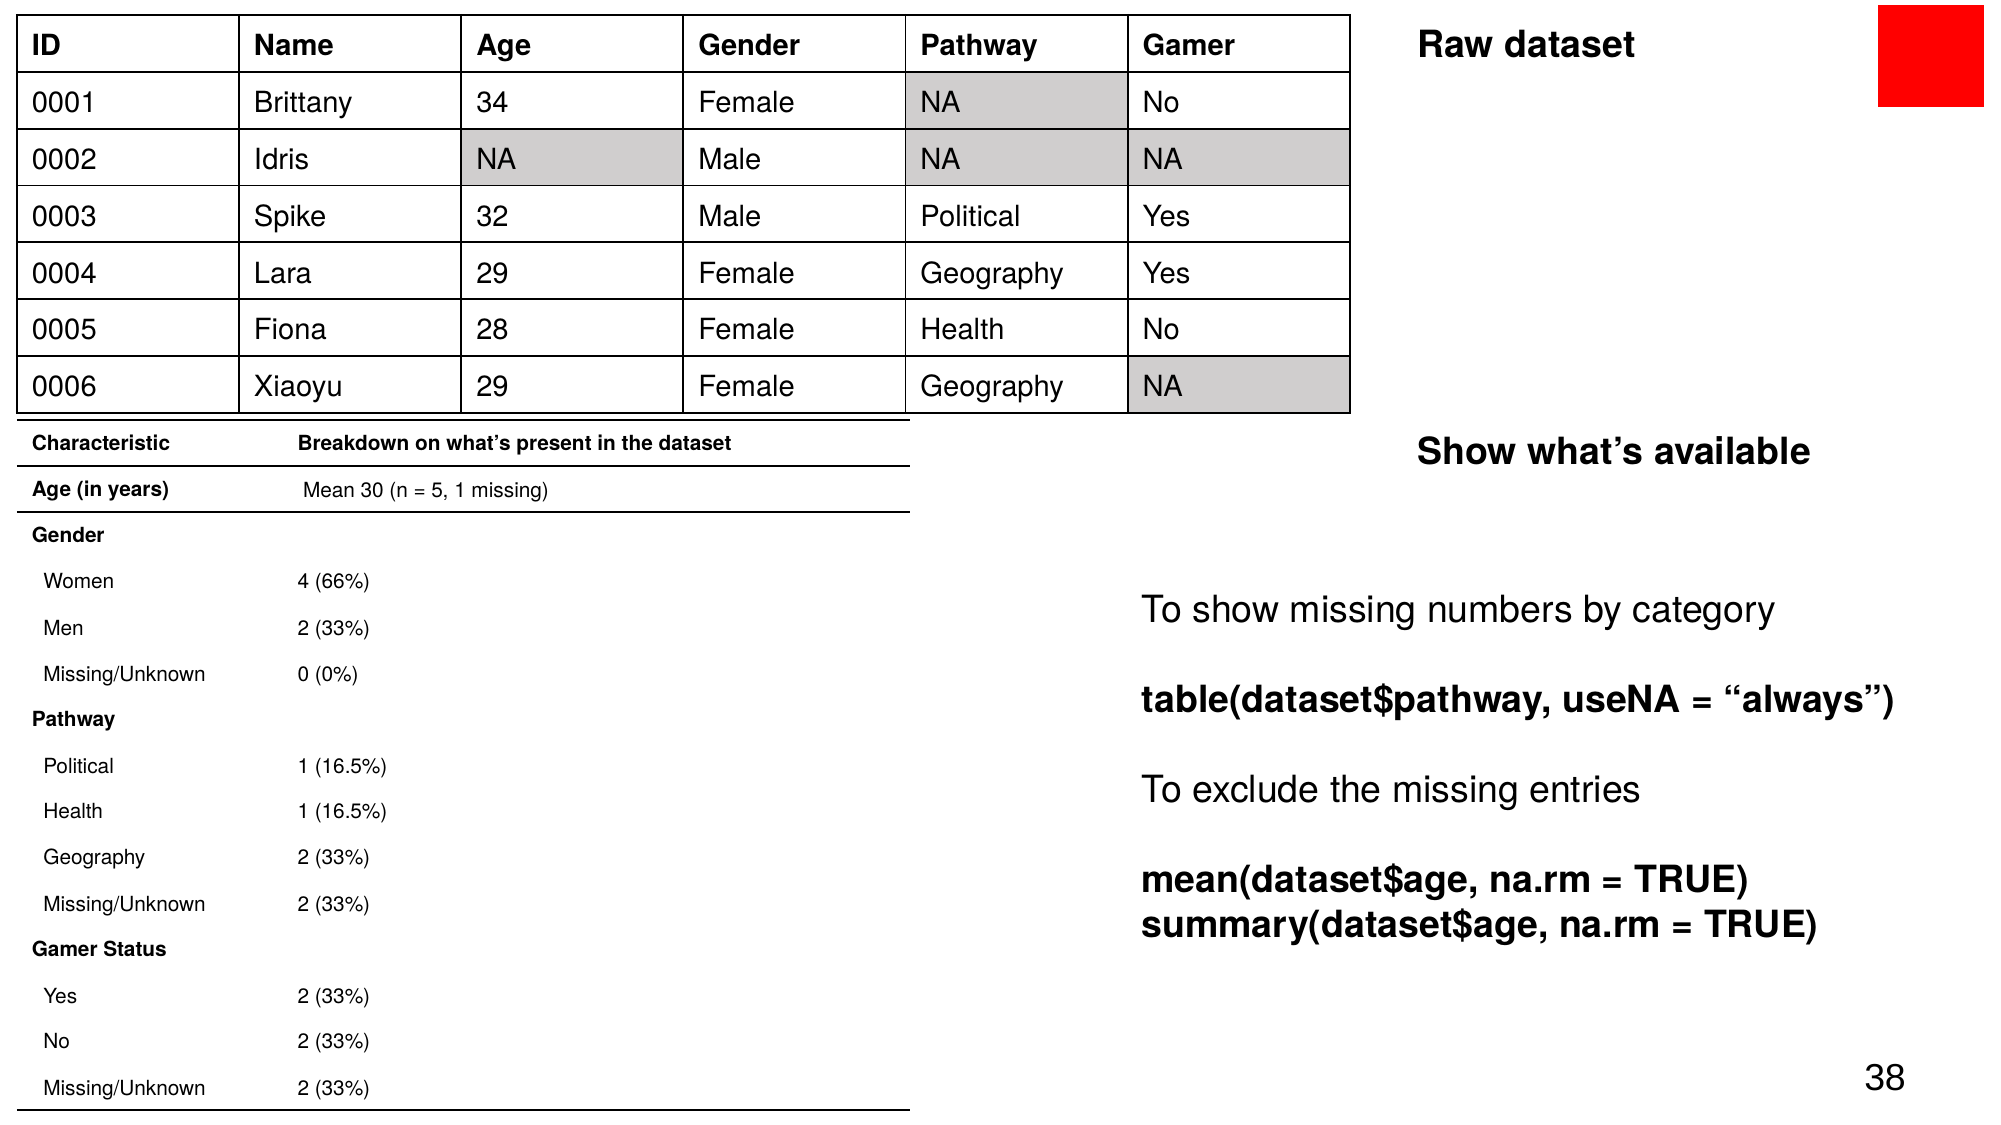

Raw dataset
| ID | Name | Age | Gender | Pathway | Gamer |
| --- | --- | --- | --- | --- | --- |
| 0001 | Brittany | 34 | Female | NA | No |
| 0002 | Idris | NA | Male | NA | NA |
| 0003 | Spike | 32 | Male | Political | Yes |
| 0004 | Lara | 29 | Female | Geography | Yes |
| 0005 | Fiona | 28 | Female | Health | No |
| 0006 | Xiaoyu | 29 | Female | Geography | NA |
| Characteristic | Breakdown on what’s present in the dataset |
| --- | --- |
| Age (in years) | Mean 30 (n = 5, 1 missing) |
| Gender |  |
| Women | 4 (66%) |
| Men | 2 (33%) |
| Missing/Unknown | 0 (0%) |
| Pathway |  |
| Political | 1 (16.5%) |
| Health | 1 (16.5%) |
| Geography | 2 (33%) |
| Missing/Unknown | 2 (33%) |
| Gamer Status |  |
| Yes | 2 (33%) |
| No | 2 (33%) |
| Missing/Unknown | 2 (33%) |
Show what’s available
To show missing numbers by category

table(dataset$pathway, useNA = “always”)

To exclude the missing entries

mean(dataset$age, na.rm = TRUE)
summary(dataset$age, na.rm = TRUE)
38